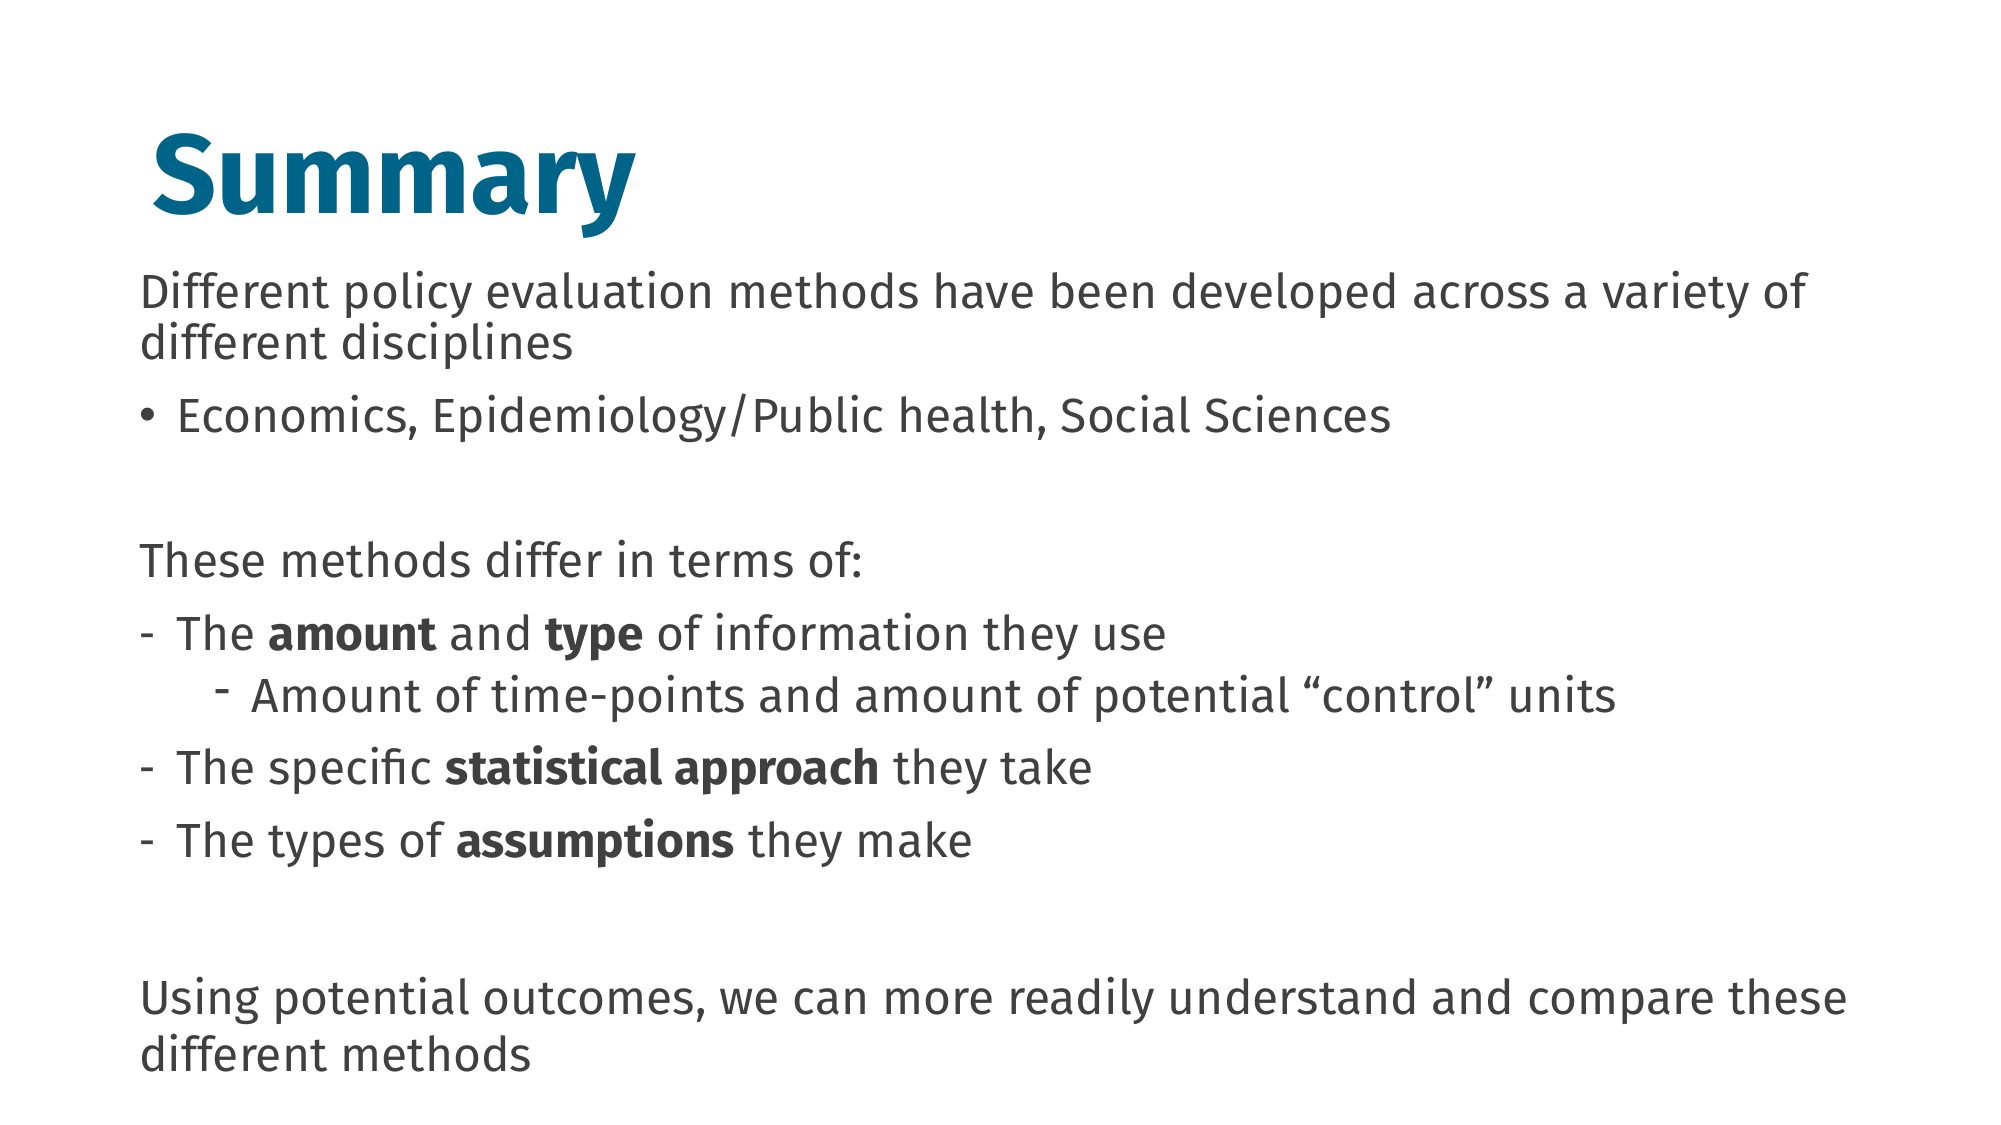

# Summary
Different policy evaluation methods have been developed across a variety of different disciplines
Economics, Epidemiology/Public health, Social Sciences

These methods differ in terms of:
The amount and type of information they use
Amount of time-points and amount of potential “control” units
The specific statistical approach they take
The types of assumptions they make

Using potential outcomes, we can more readily understand and compare these different methods